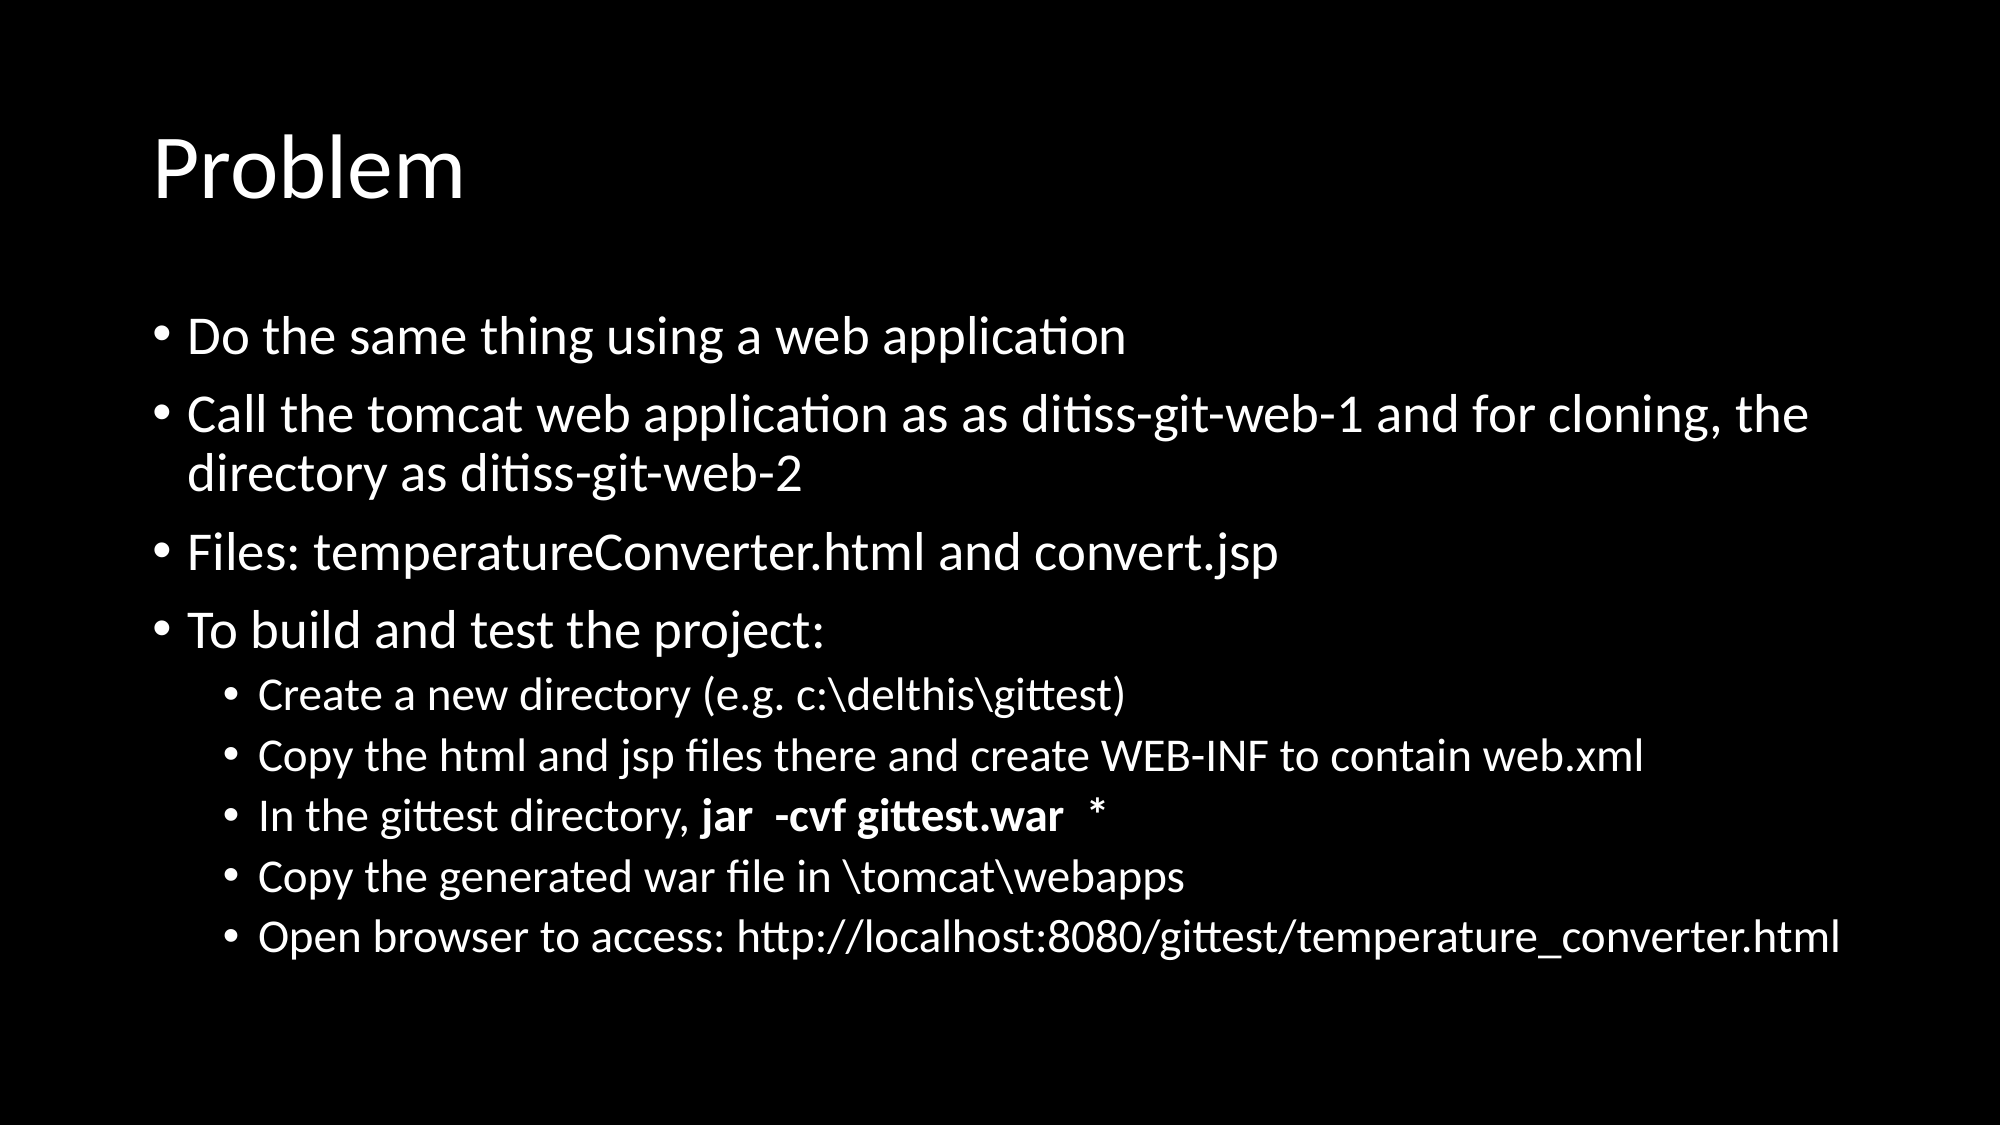

# Problem
Do the same thing using a web application
Call the tomcat web application as as ditiss-git-web-1 and for cloning, the directory as ditiss-git-web-2
Files: temperatureConverter.html and convert.jsp
To build and test the project:
Create a new directory (e.g. c:\delthis\gittest)
Copy the html and jsp files there and create WEB-INF to contain web.xml
In the gittest directory, jar  -cvf gittest.war  *
Copy the generated war file in \tomcat\webapps
Open browser to access: http://localhost:8080/gittest/temperature_converter.html